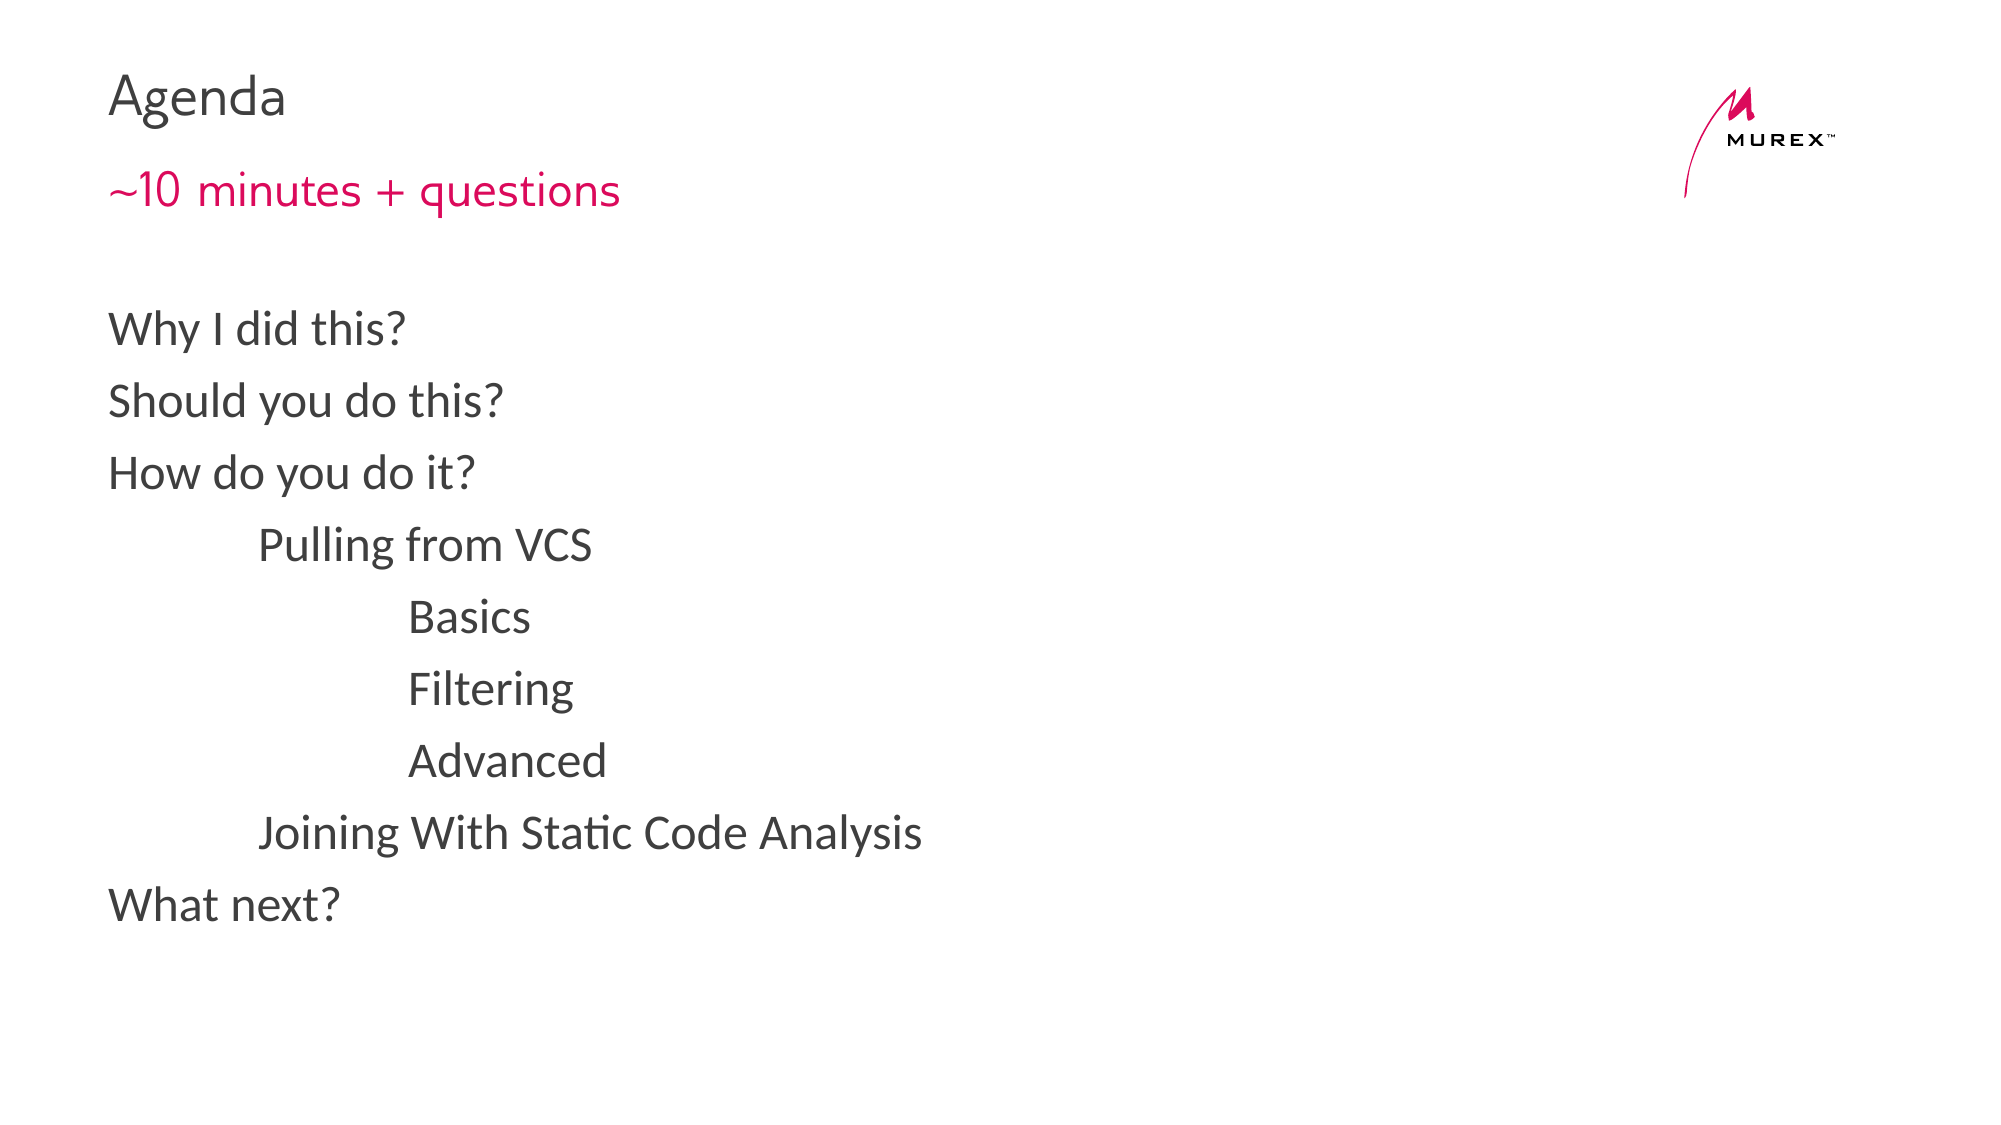

# Agenda
~10 minutes + questions
Why I did this?
Should you do this?
How do you do it?
	Pulling from VCS
		Basics
		Filtering
		Advanced
	Joining With Static Code Analysis
What next?